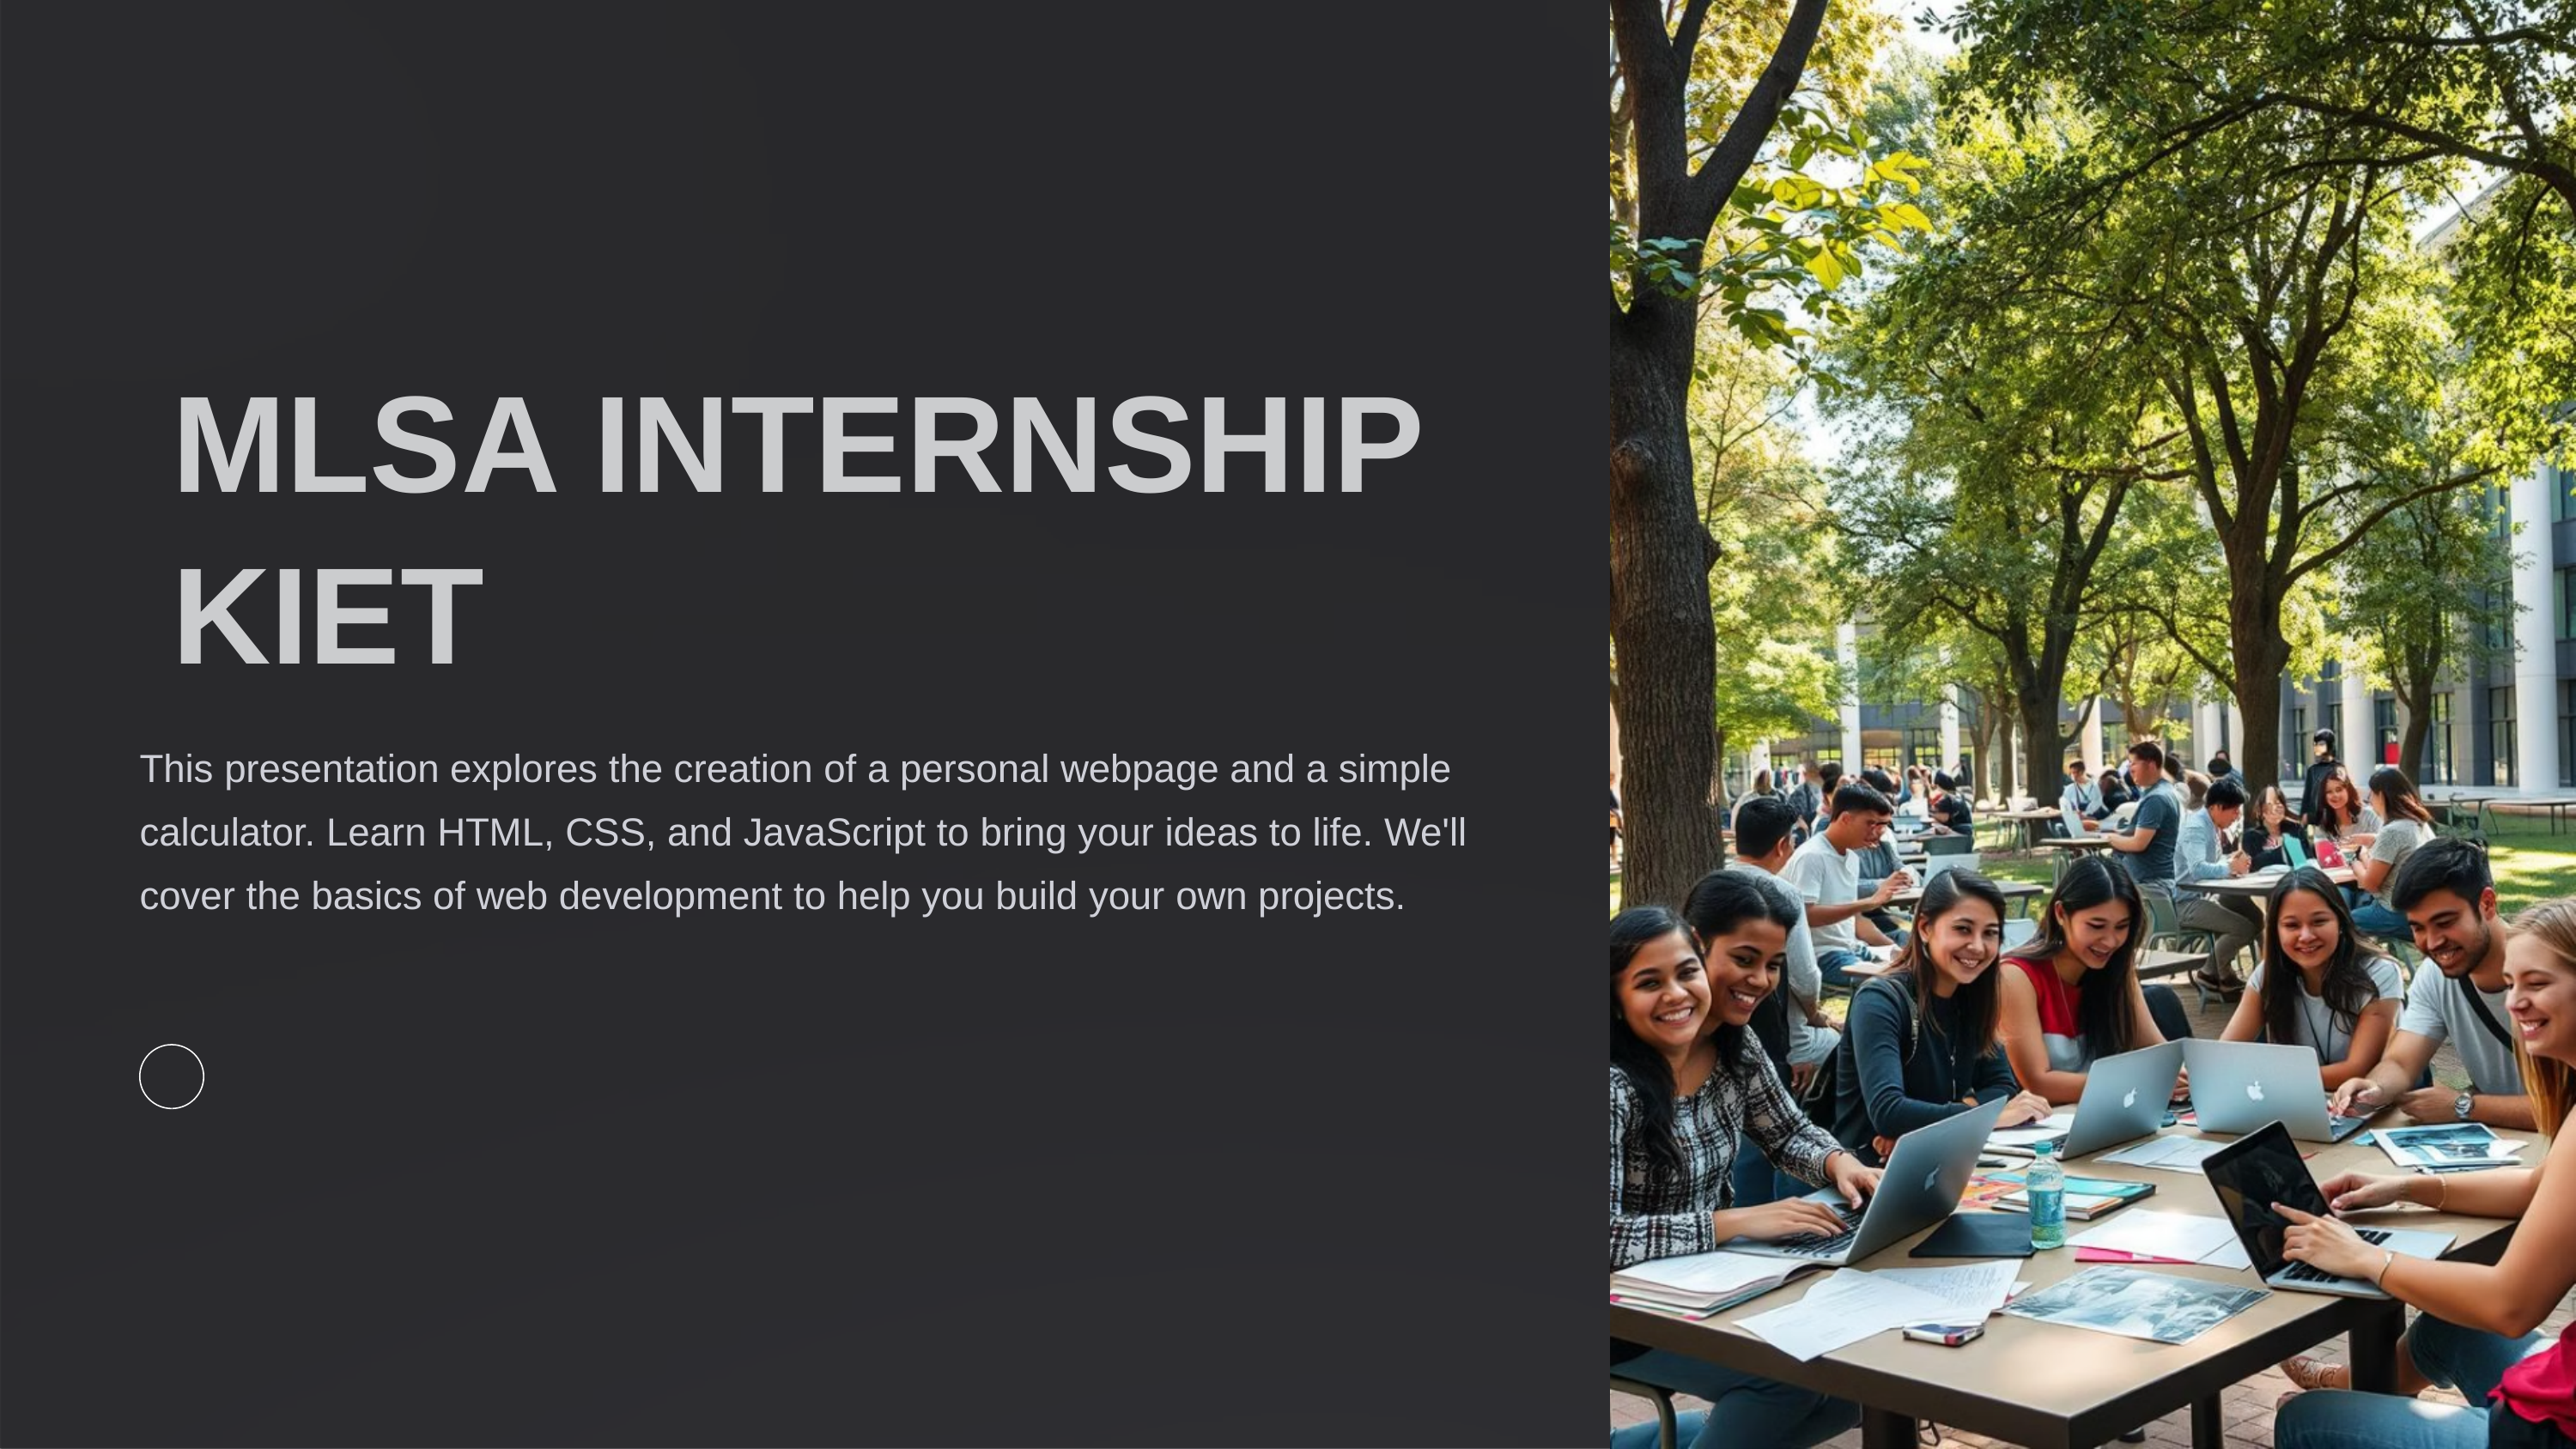

MLSA INTERNSHIP KIET

This presentation explores the creation of a personal webpage and a simple calculator. Learn HTML, CSS, and JavaScript to bring your ideas to life. We'll cover the basics of web development to help you build your own projects.